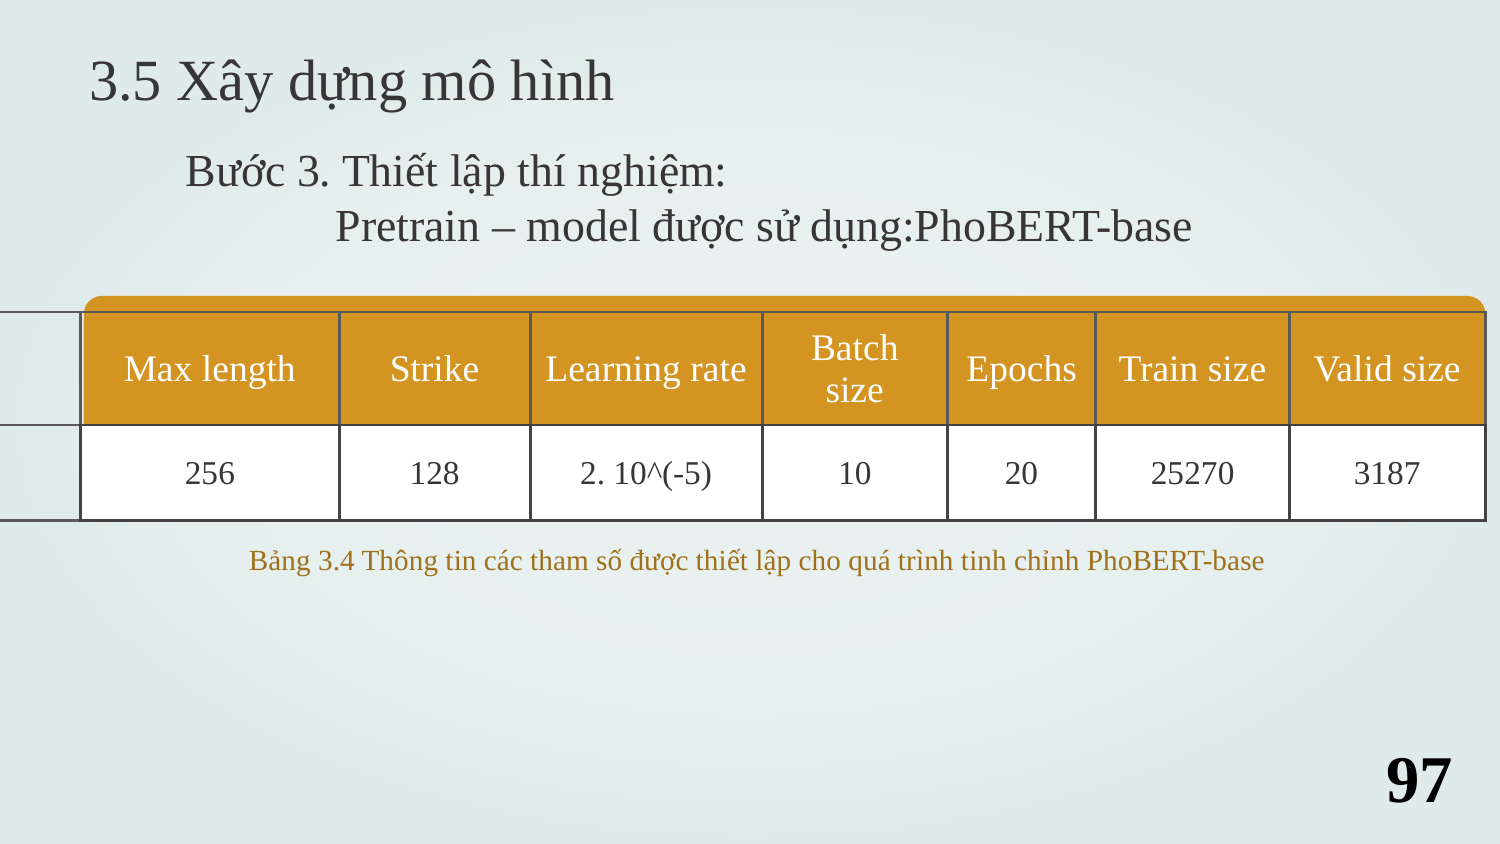

3.5 Xây dựng mô hình
Bước 3. Thiết lập thí nghiệm:
	Pretrain – model được sử dụng:PhoBERT-base

|  | Max length | Strike | Learning rate | Batch size | Epochs | Train size | Valid size |
| --- | --- | --- | --- | --- | --- | --- | --- |
|  | 256 | 128 | 2. 10^(-5) | 10 | 20 | 25270 | 3187 |
Bảng 3.4 Thông tin các tham số được thiết lập cho quá trình tinh chỉnh PhoBERT-base
97